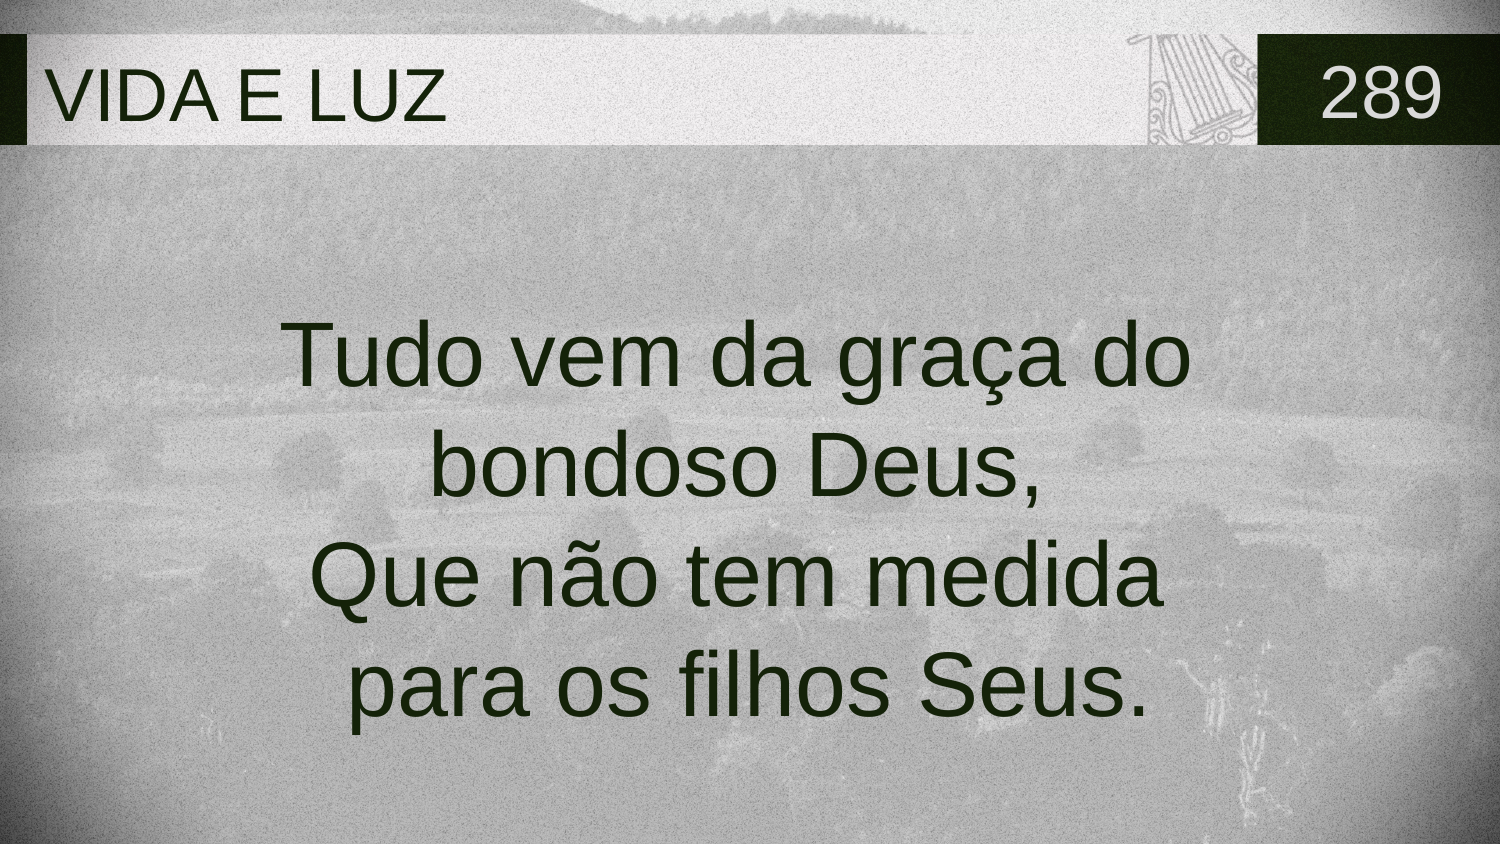

# VIDA E LUZ
289
Tudo vem da graça do
bondoso Deus,
Que não tem medida
para os filhos Seus.